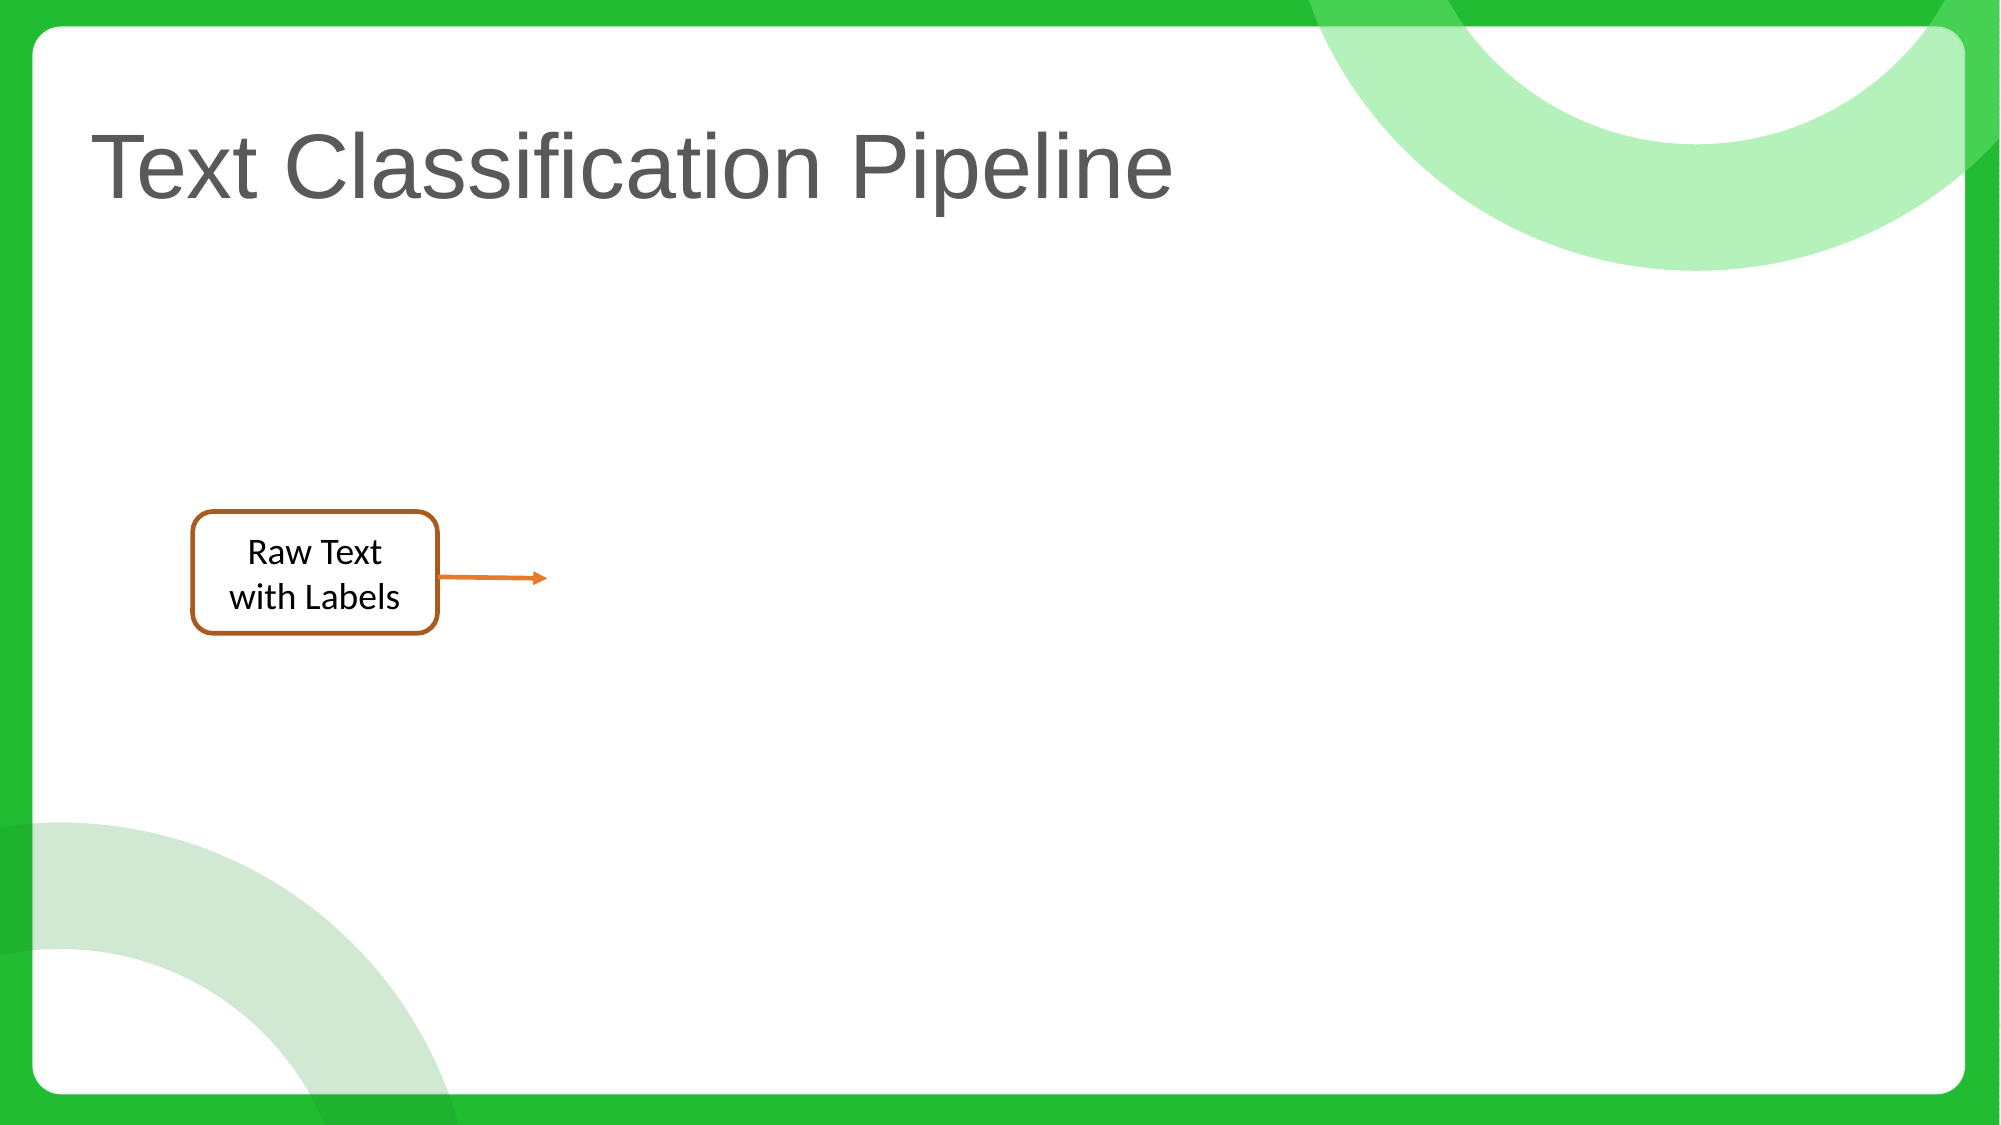

# Text Classification Pipeline
Raw Text with Labels